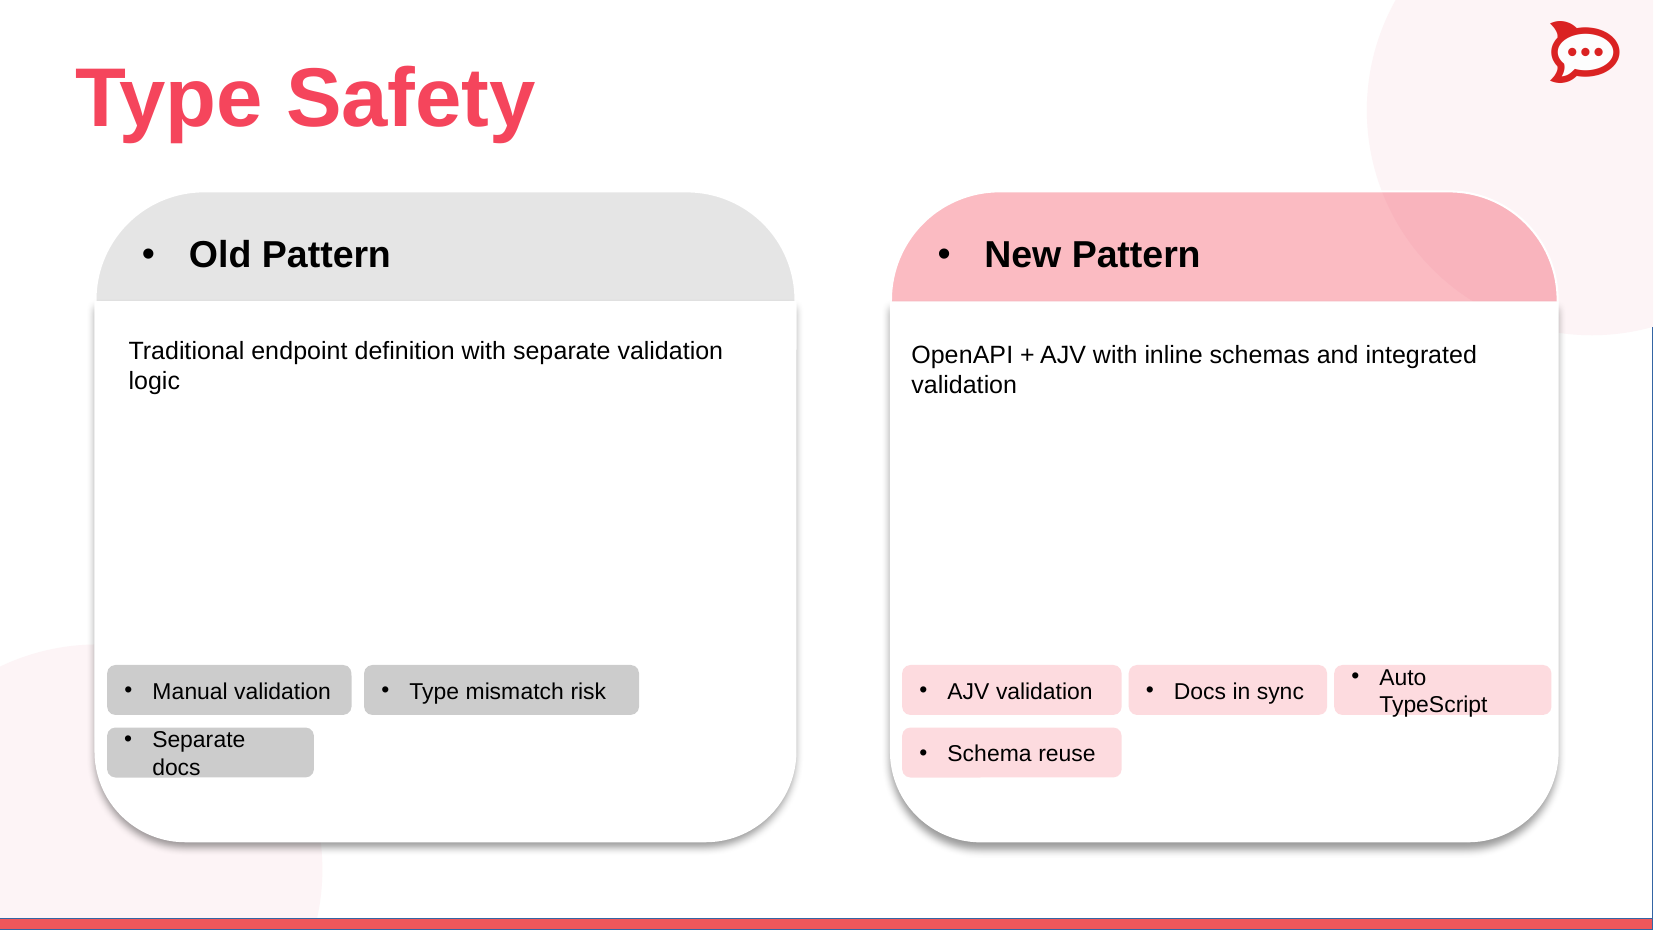

# Type Safety
Old Pattern

Traditional endpoint definition with separate validation logic
Manual validation
Type mismatch risk
Separate docs
New Pattern

OpenAPI + AJV with inline schemas and integrated validation
AJV validation
Docs in sync
Auto TypeScript
Schema reuse